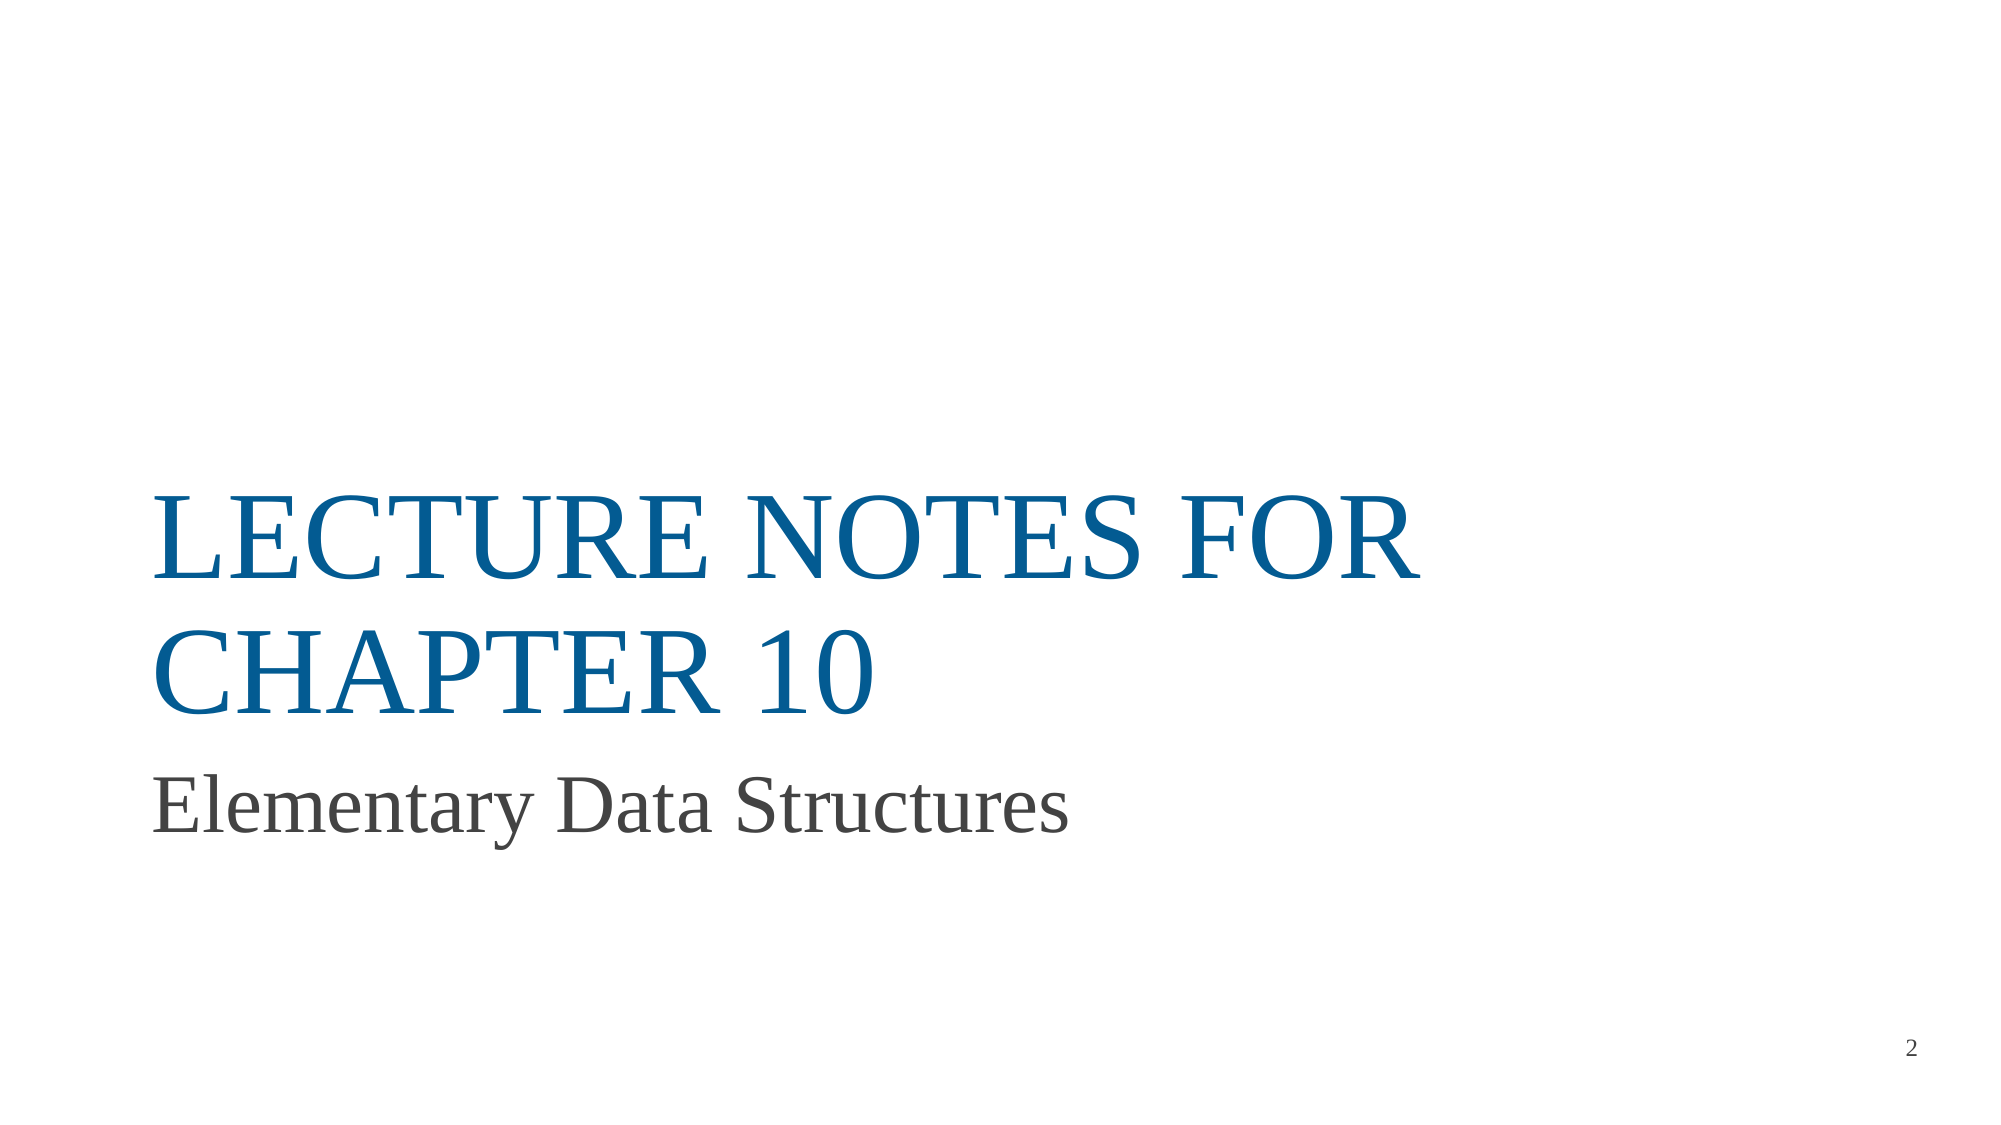

# LECTURE NOTES FOR CHAPTER 10
Elementary Data Structures
2